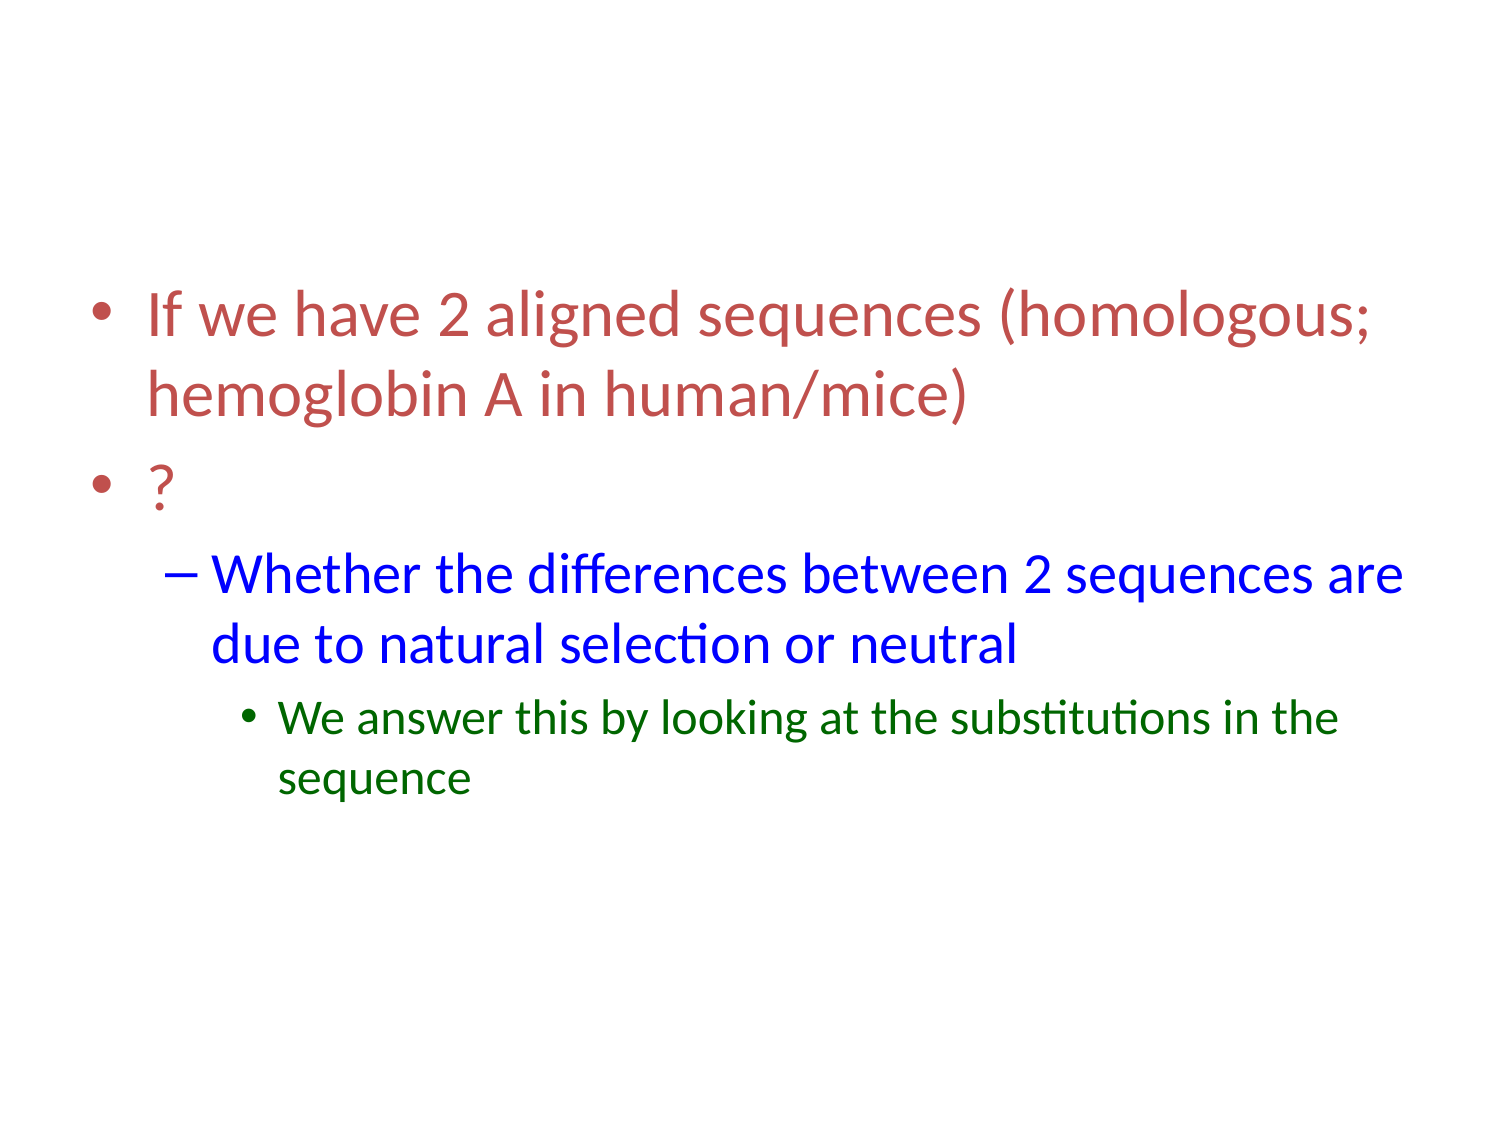

#
If we have 2 aligned sequences (homologous; hemoglobin A in human/mice)
?
Whether the differences between 2 sequences are due to natural selection or neutral
We answer this by looking at the substitutions in the sequence